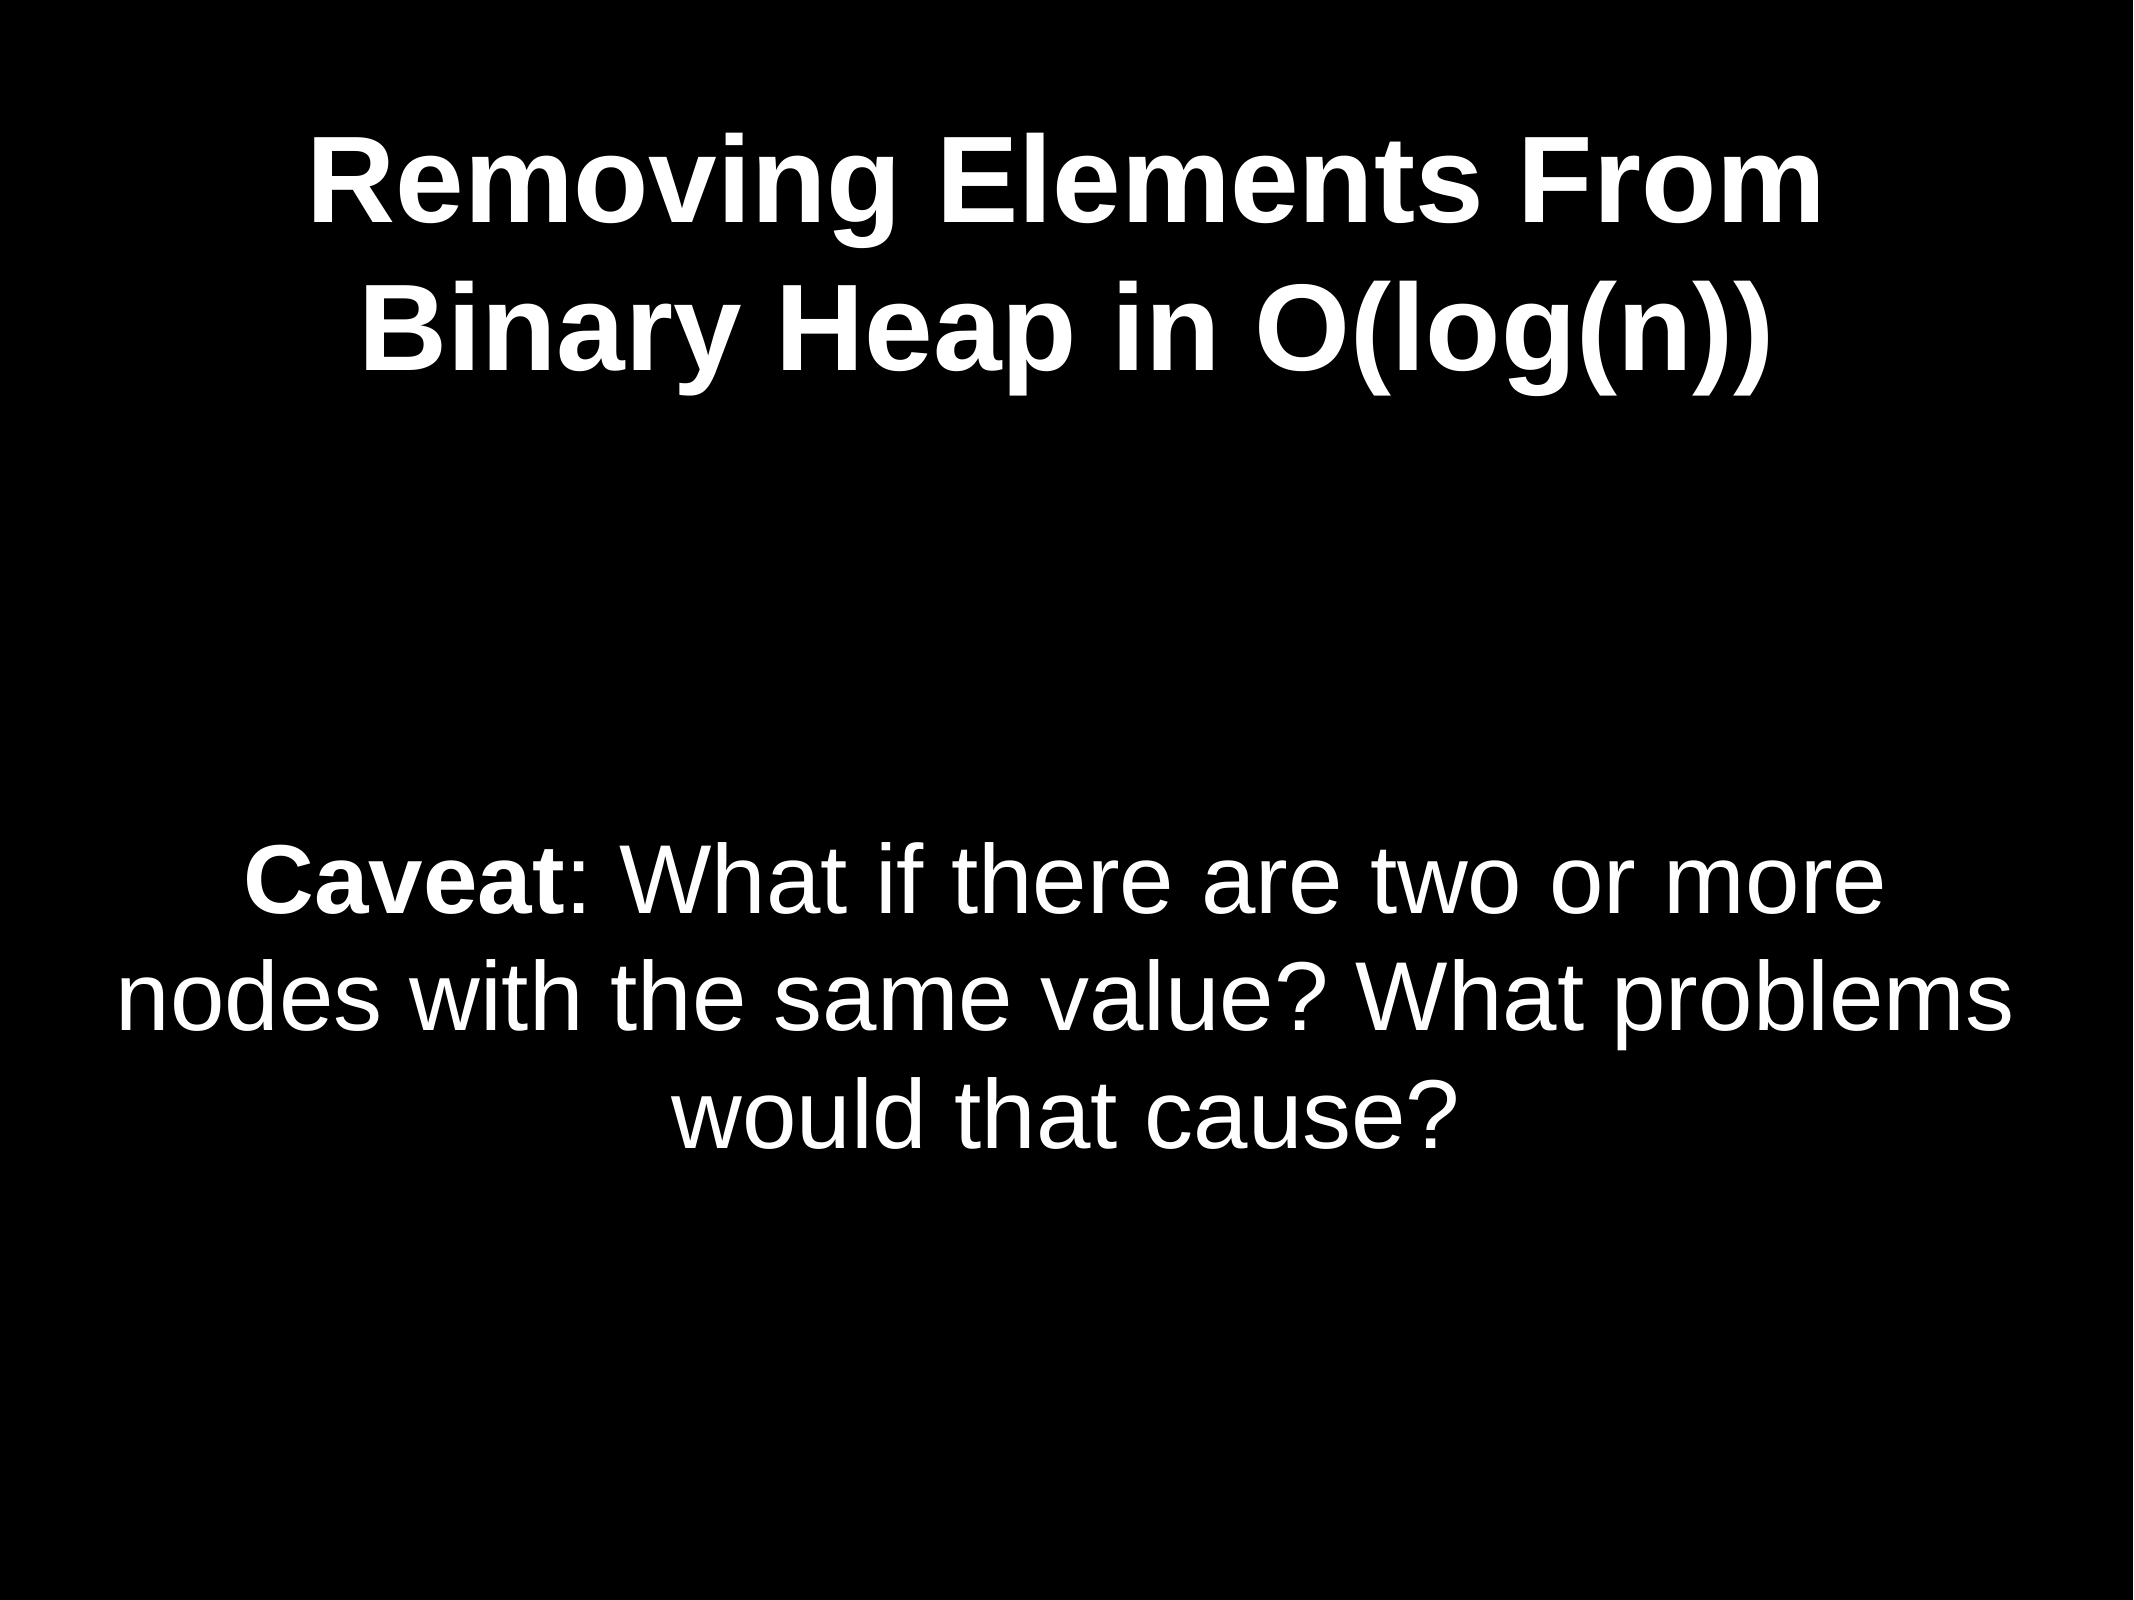

# Removing Elements From Binary Heap in O(log(n))
Caveat: What if there are two or more nodes with the same value? What problems would that cause?